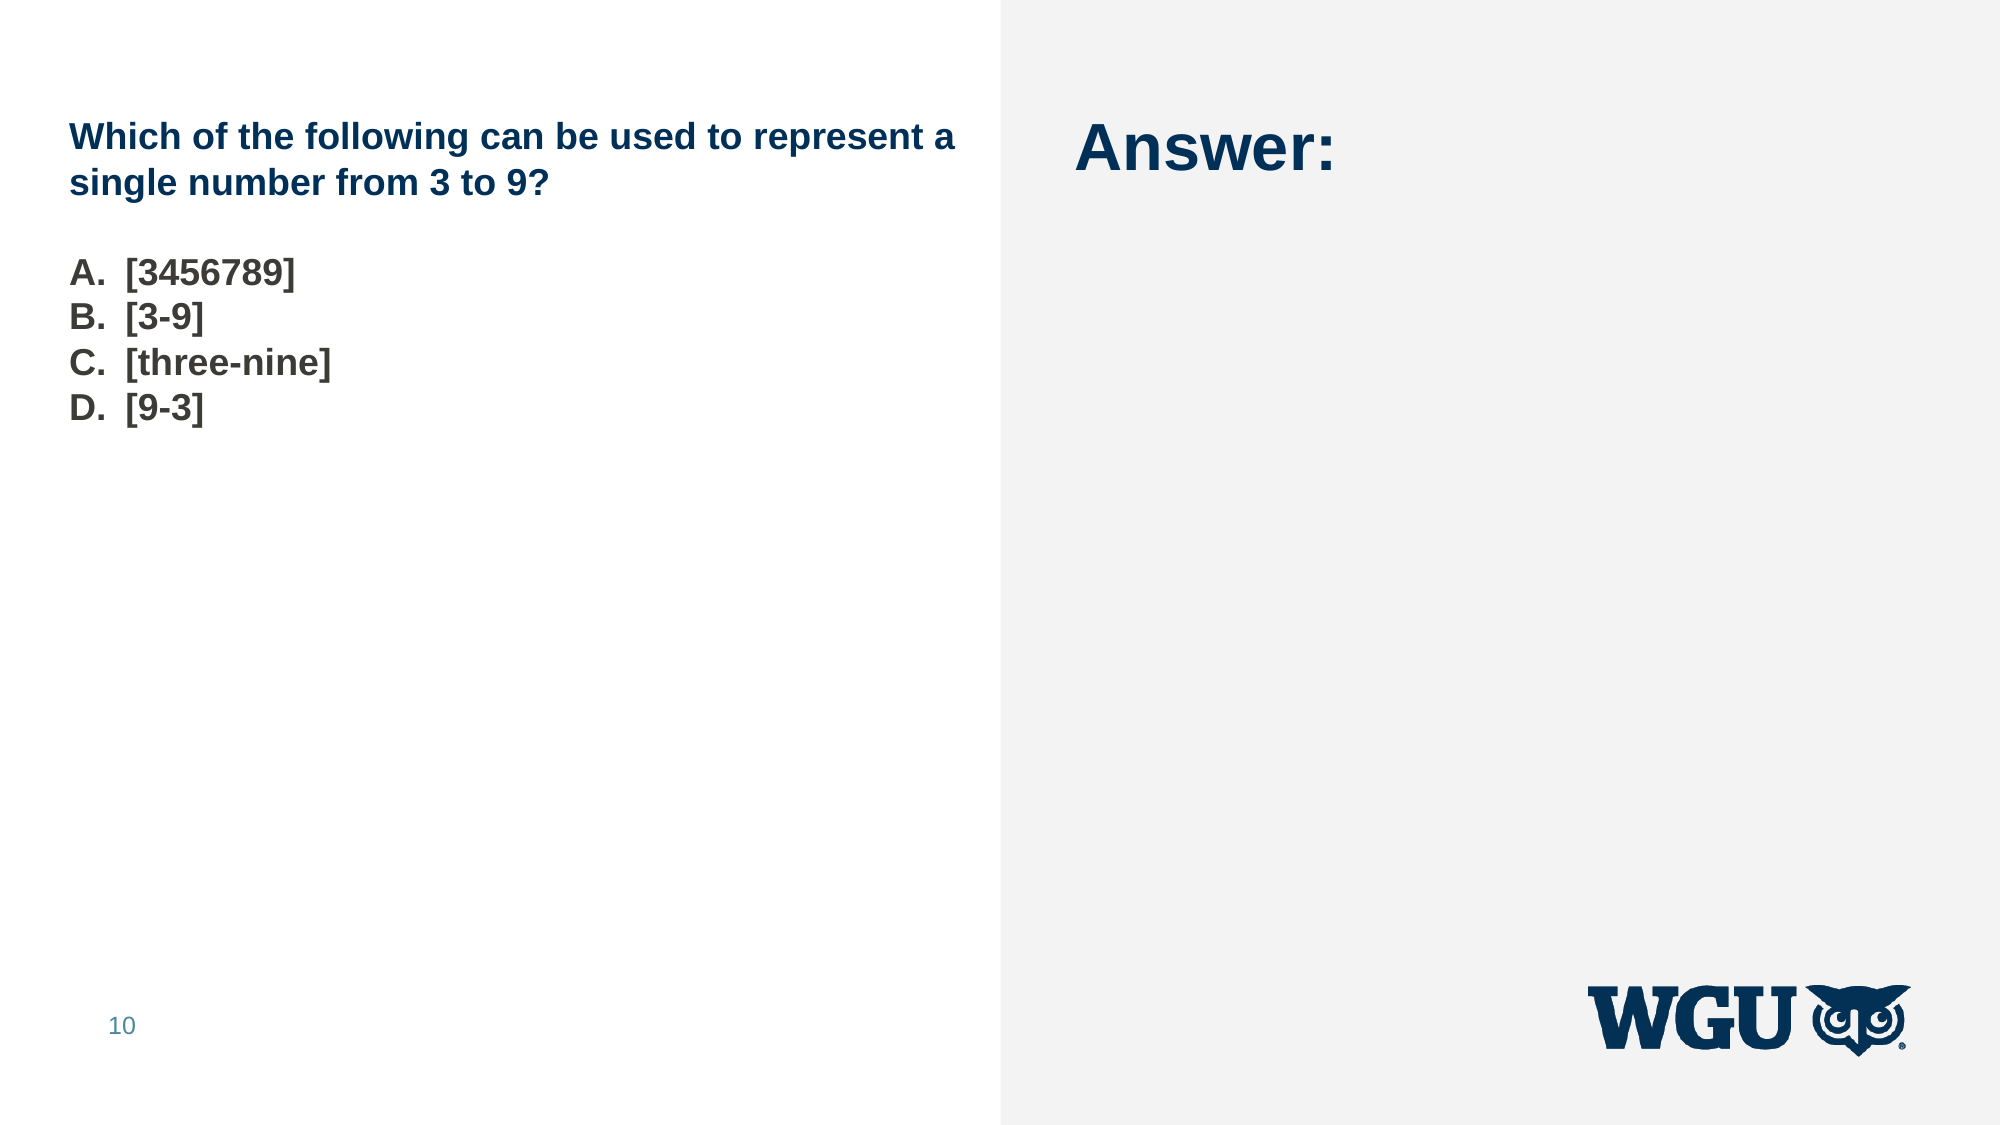

Which of the following can be used to represent a single number from 3 to 9?

[3456789]
[3-9]
[three-nine]
[9-3]
# Answer:

10